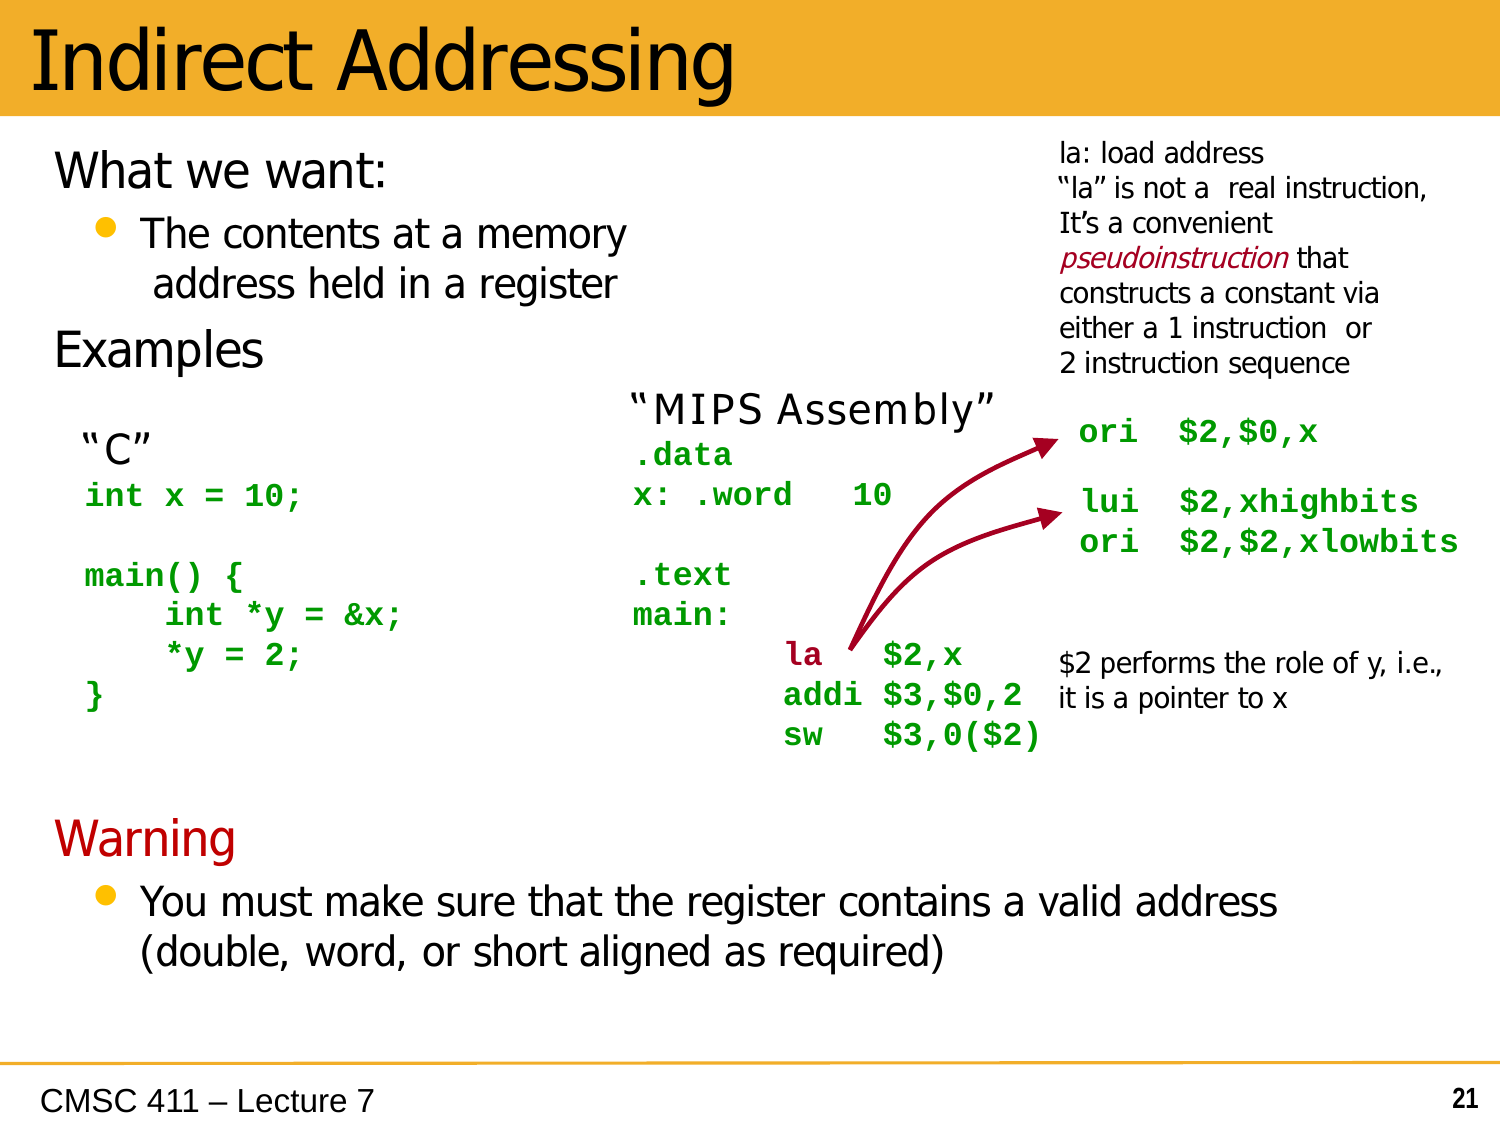

# Indirect Addressing
What we want:
The contents at a memory
 address held in a register
Examples

Warning
You must make sure that the register contains a valid address
(double, word, or short aligned as required)

la: load address
“la” is not a  real instruction,
It’s a convenient pseudoinstruction that constructs a constant via either a 1 instruction  or
2 instruction sequence
“MIPS Assembly”
.data
x: .word   10

.text
main:
	la   $2,x
	addi $3,$0,2
	sw   $3,0($2)
ori  $2,$0,x
“C”
int x = 10;

main() {
    int *y = &x;
    *y = 2;
}

lui  $2,xhighbits
ori  $2,$2,xlowbits

$2 performs the role of y, i.e., it is a pointer to x
21